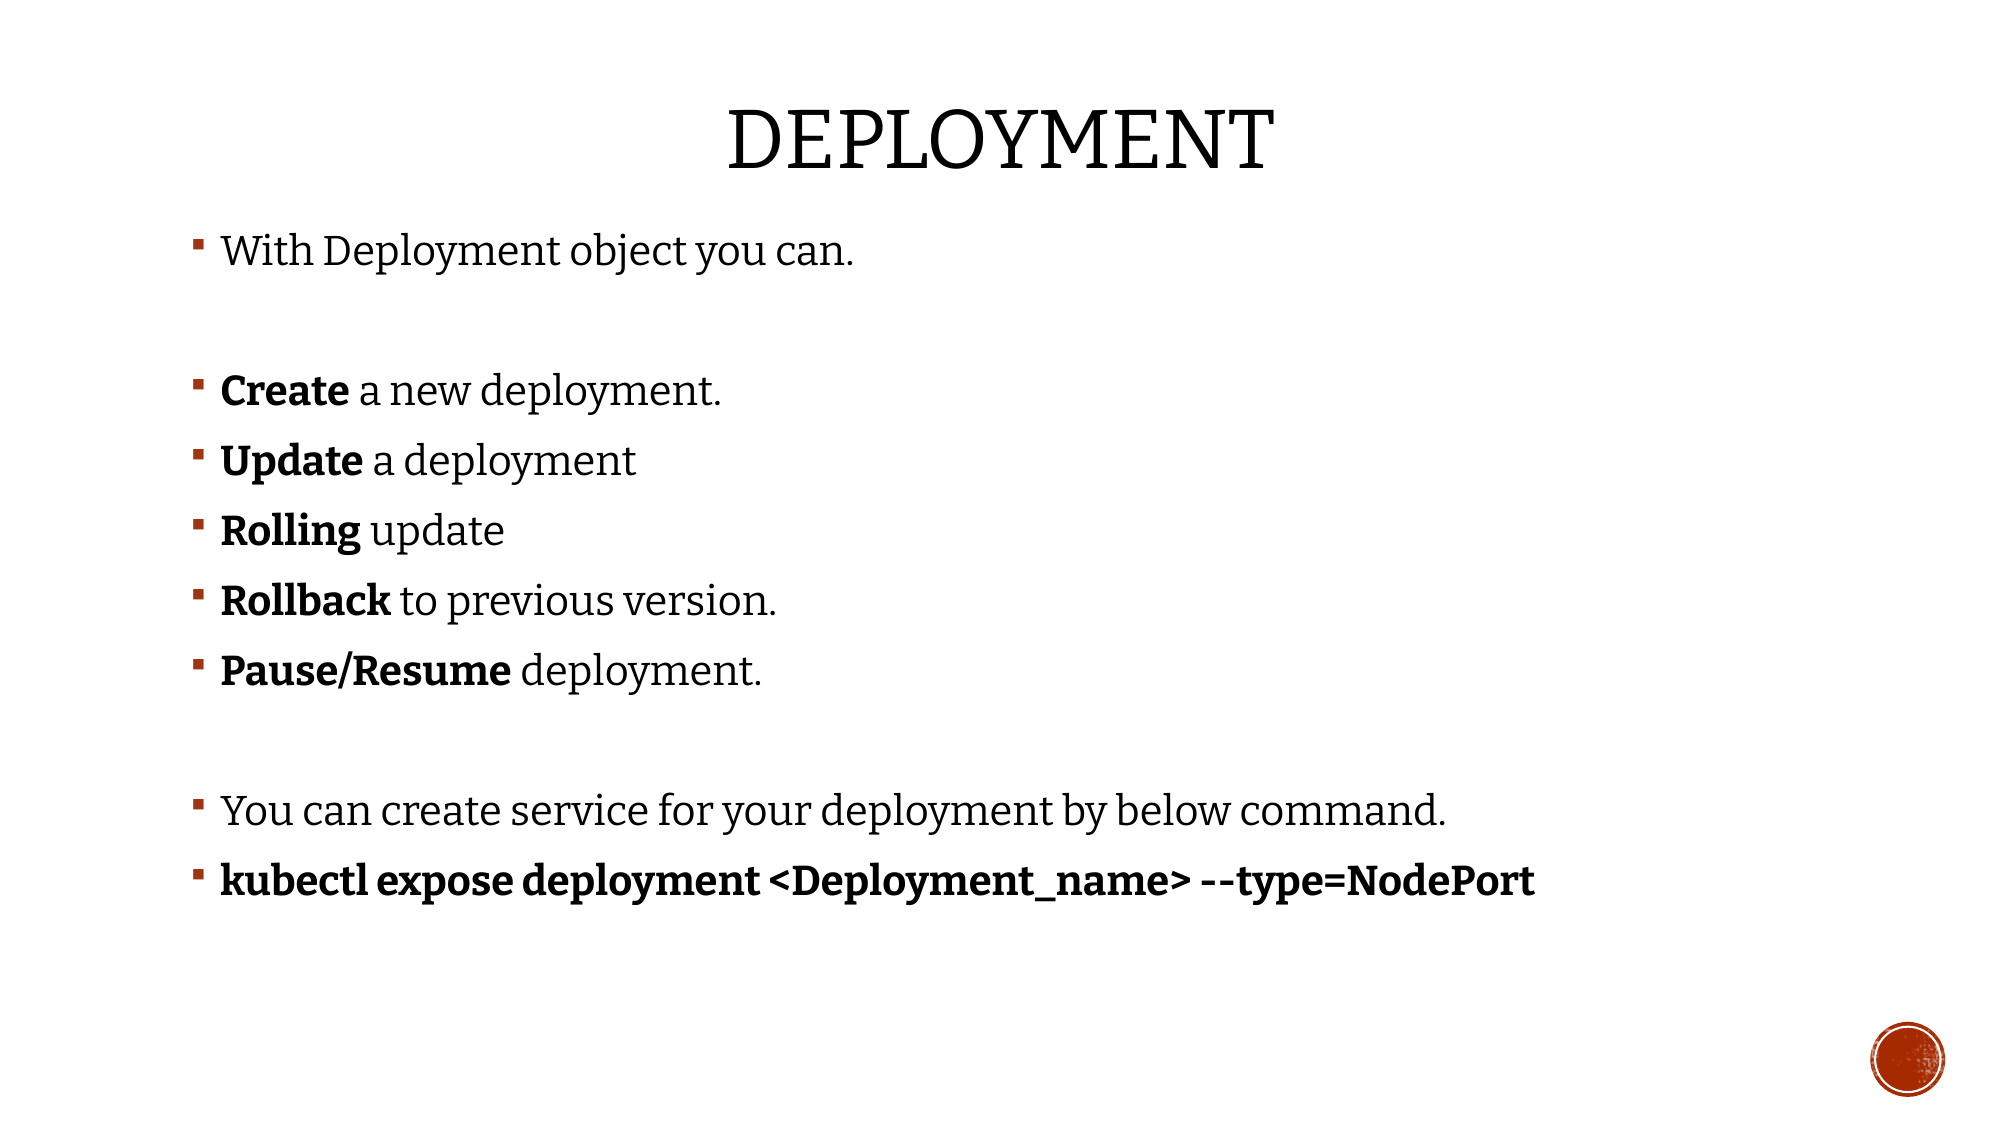

# Deployment
With Deployment object you can.

Create a new deployment.
Update a deployment
Rolling update
Rollback to previous version.
Pause/Resume deployment.

You can create service for your deployment by below command.
kubectl expose deployment <Deployment_name> --type=NodePort